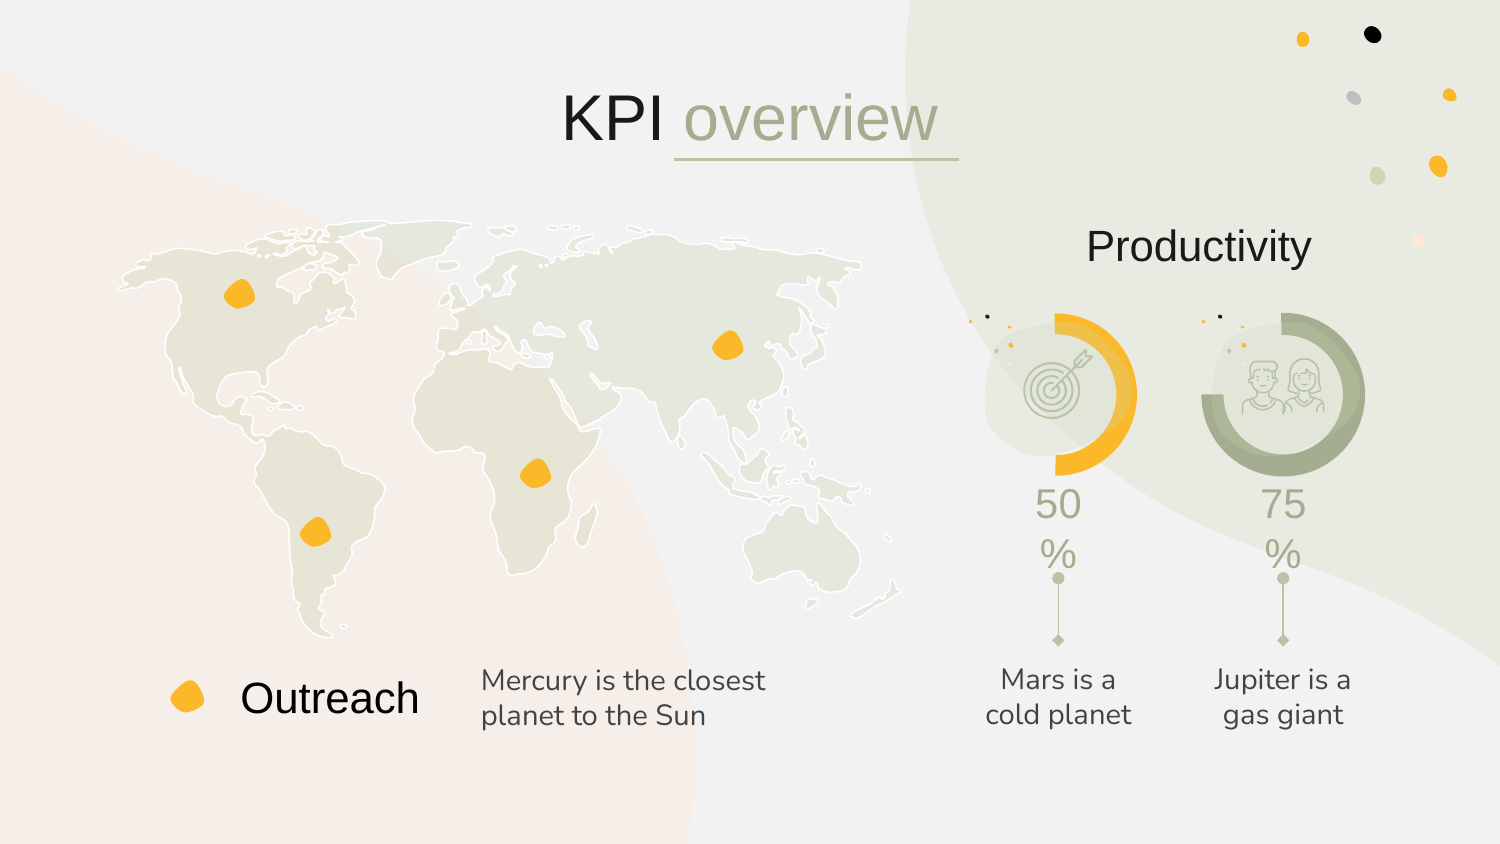

# KPI overview
Productivity

50%
75%

Mars is a cold planet
Jupiter is a gas giant
Mercury is the closest planet to the Sun
Outreach